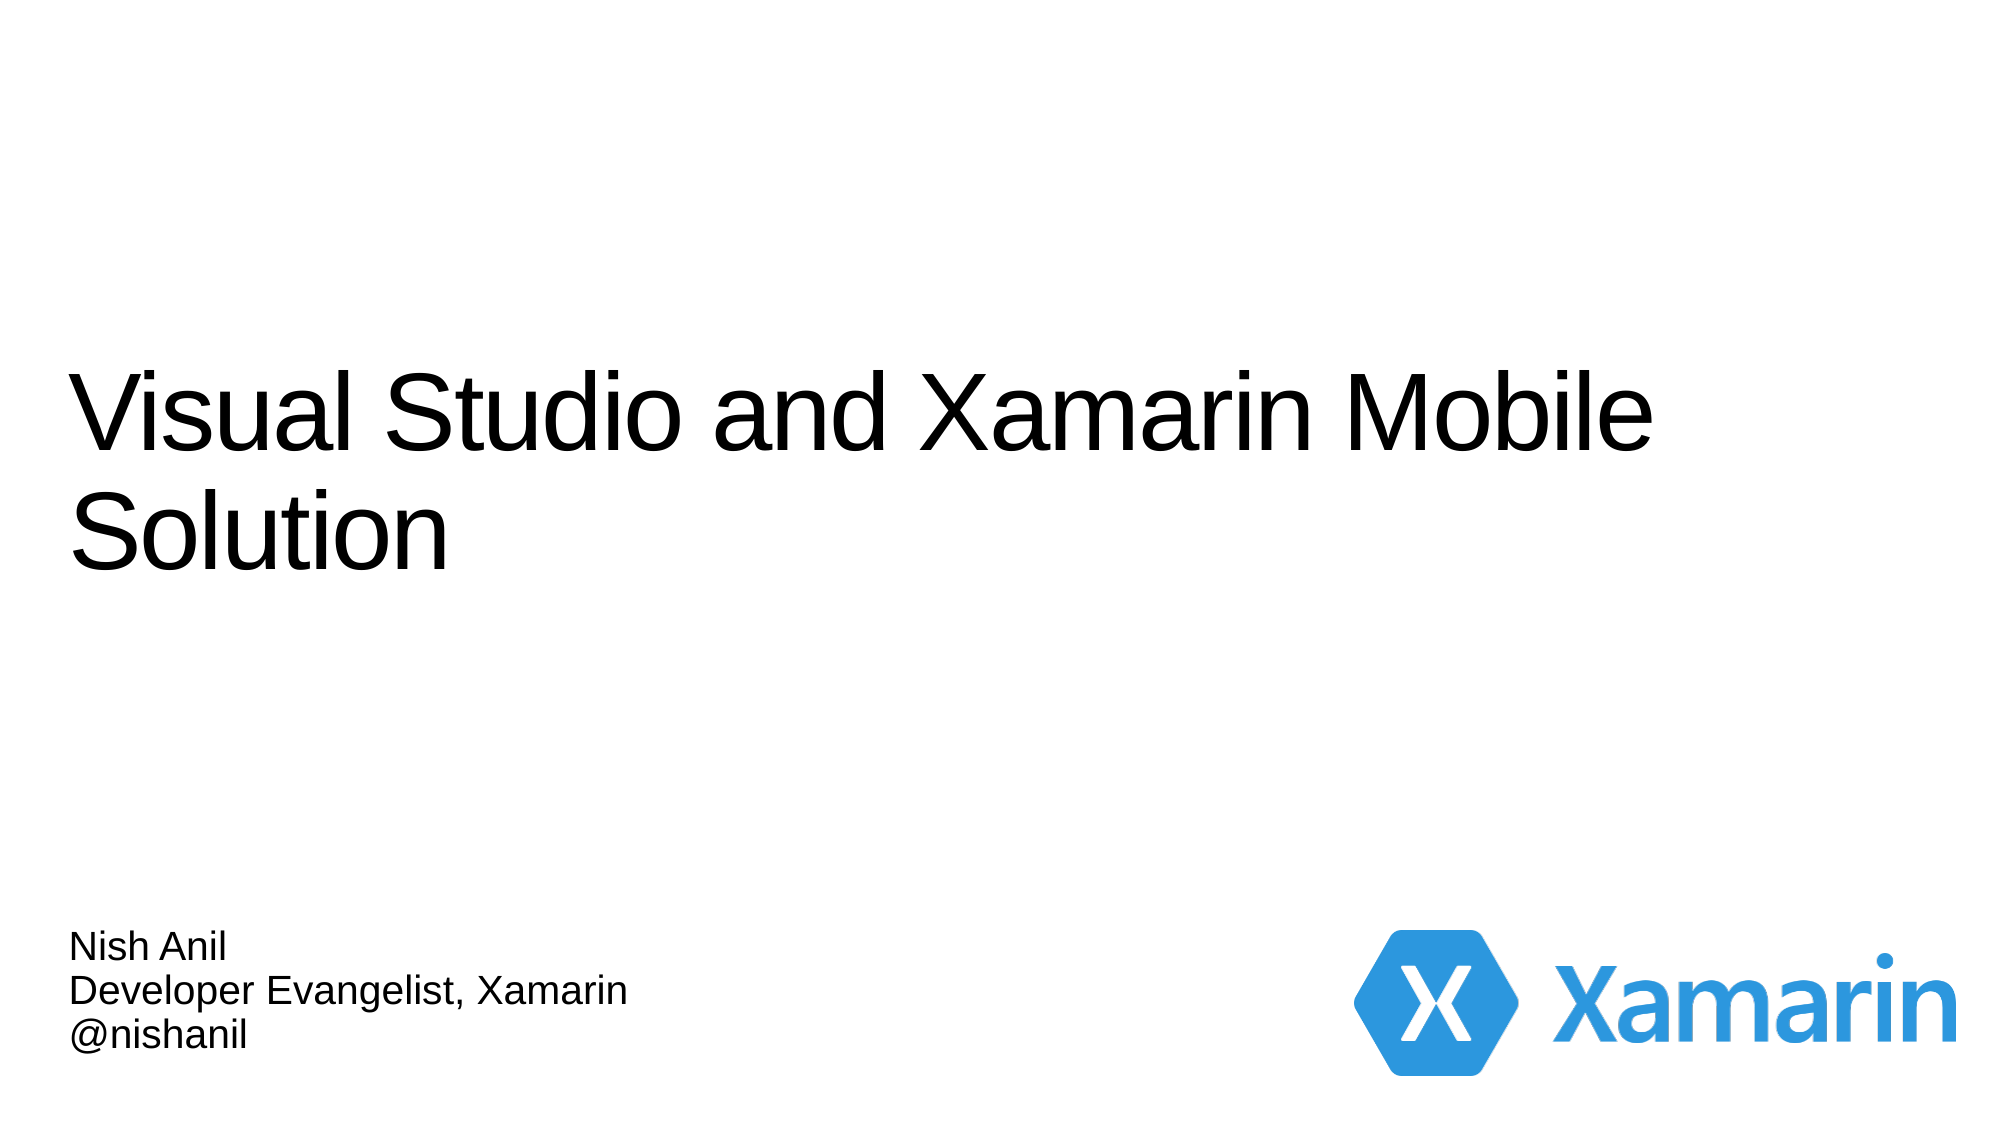

# Visual Studio and Xamarin Mobile Solution
Nish Anil
Developer Evangelist, Xamarin
@nishanil